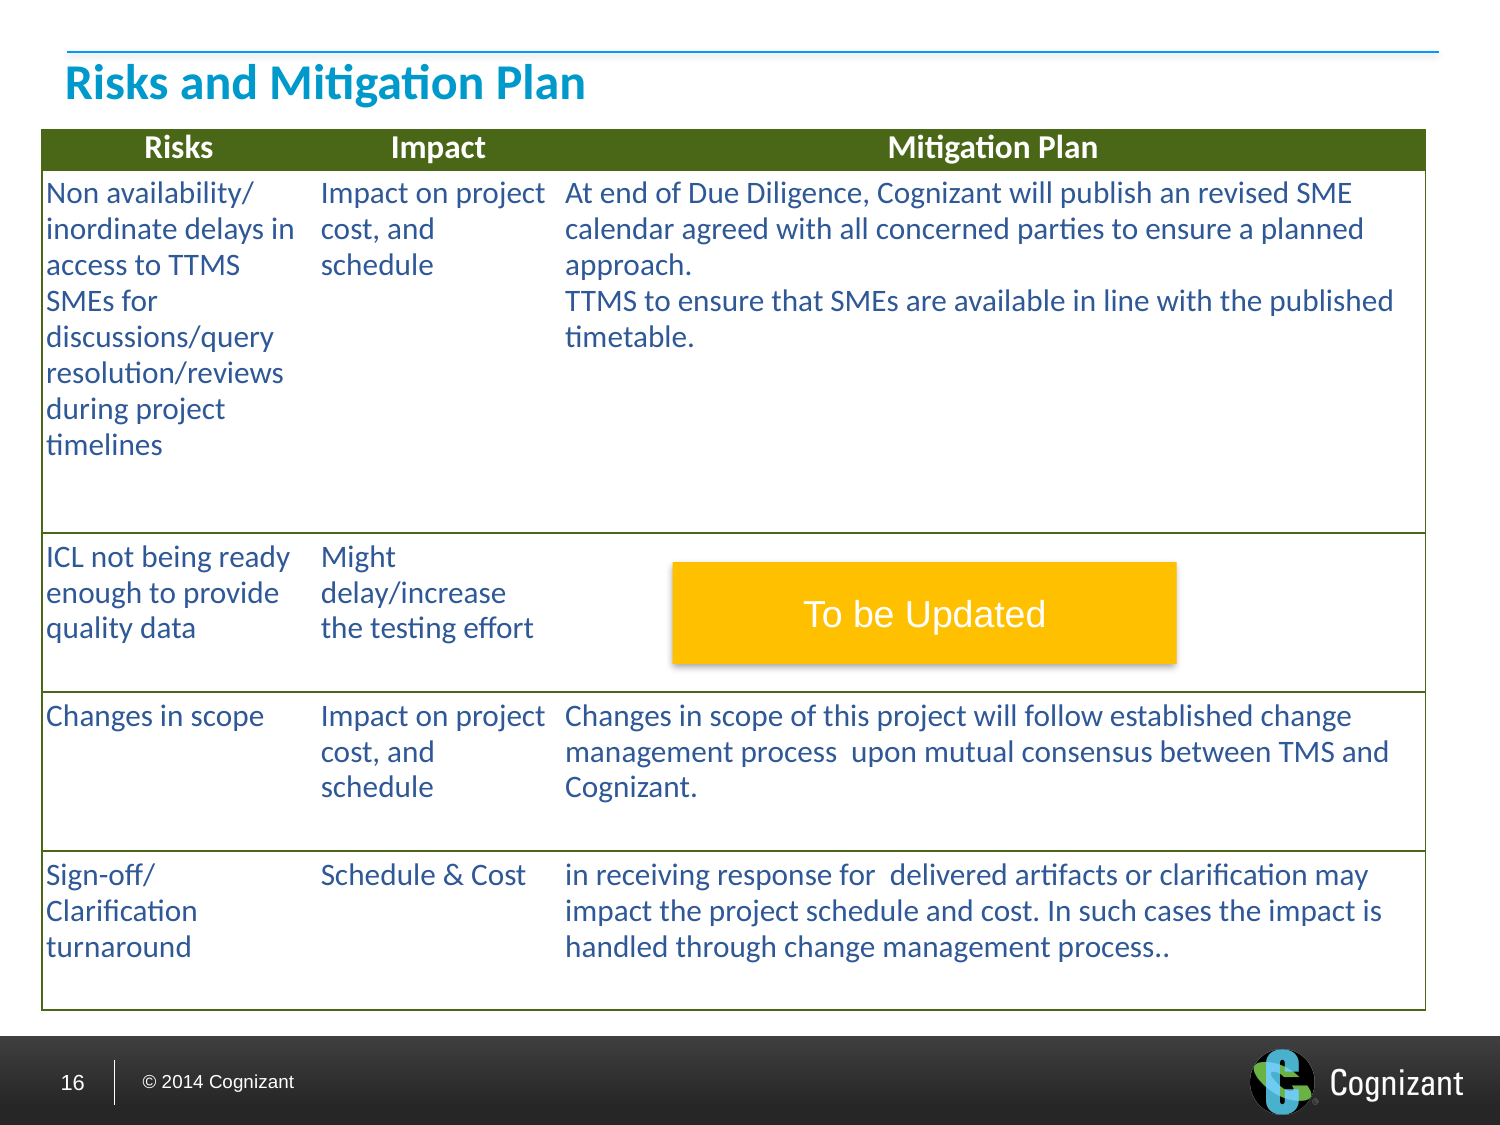

# Risks and Mitigation Plan
| Risks | Impact | Mitigation Plan |
| --- | --- | --- |
| Non availability/ inordinate delays in access to TTMS SMEs for discussions/query resolution/reviews during project timelines | Impact on project cost, and schedule | At end of Due Diligence, Cognizant will publish an revised SME calendar agreed with all concerned parties to ensure a planned approach. TTMS to ensure that SMEs are available in line with the published timetable. |
| ICL not being ready enough to provide quality data | Might delay/increase the testing effort |  |
| Changes in scope | Impact on project cost, and schedule | Changes in scope of this project will follow established change management process upon mutual consensus between TMS and Cognizant. |
| Sign-off/Clarification turnaround | Schedule & Cost | in receiving response for delivered artifacts or clarification may impact the project schedule and cost. In such cases the impact is handled through change management process.. |
To be Updated
16